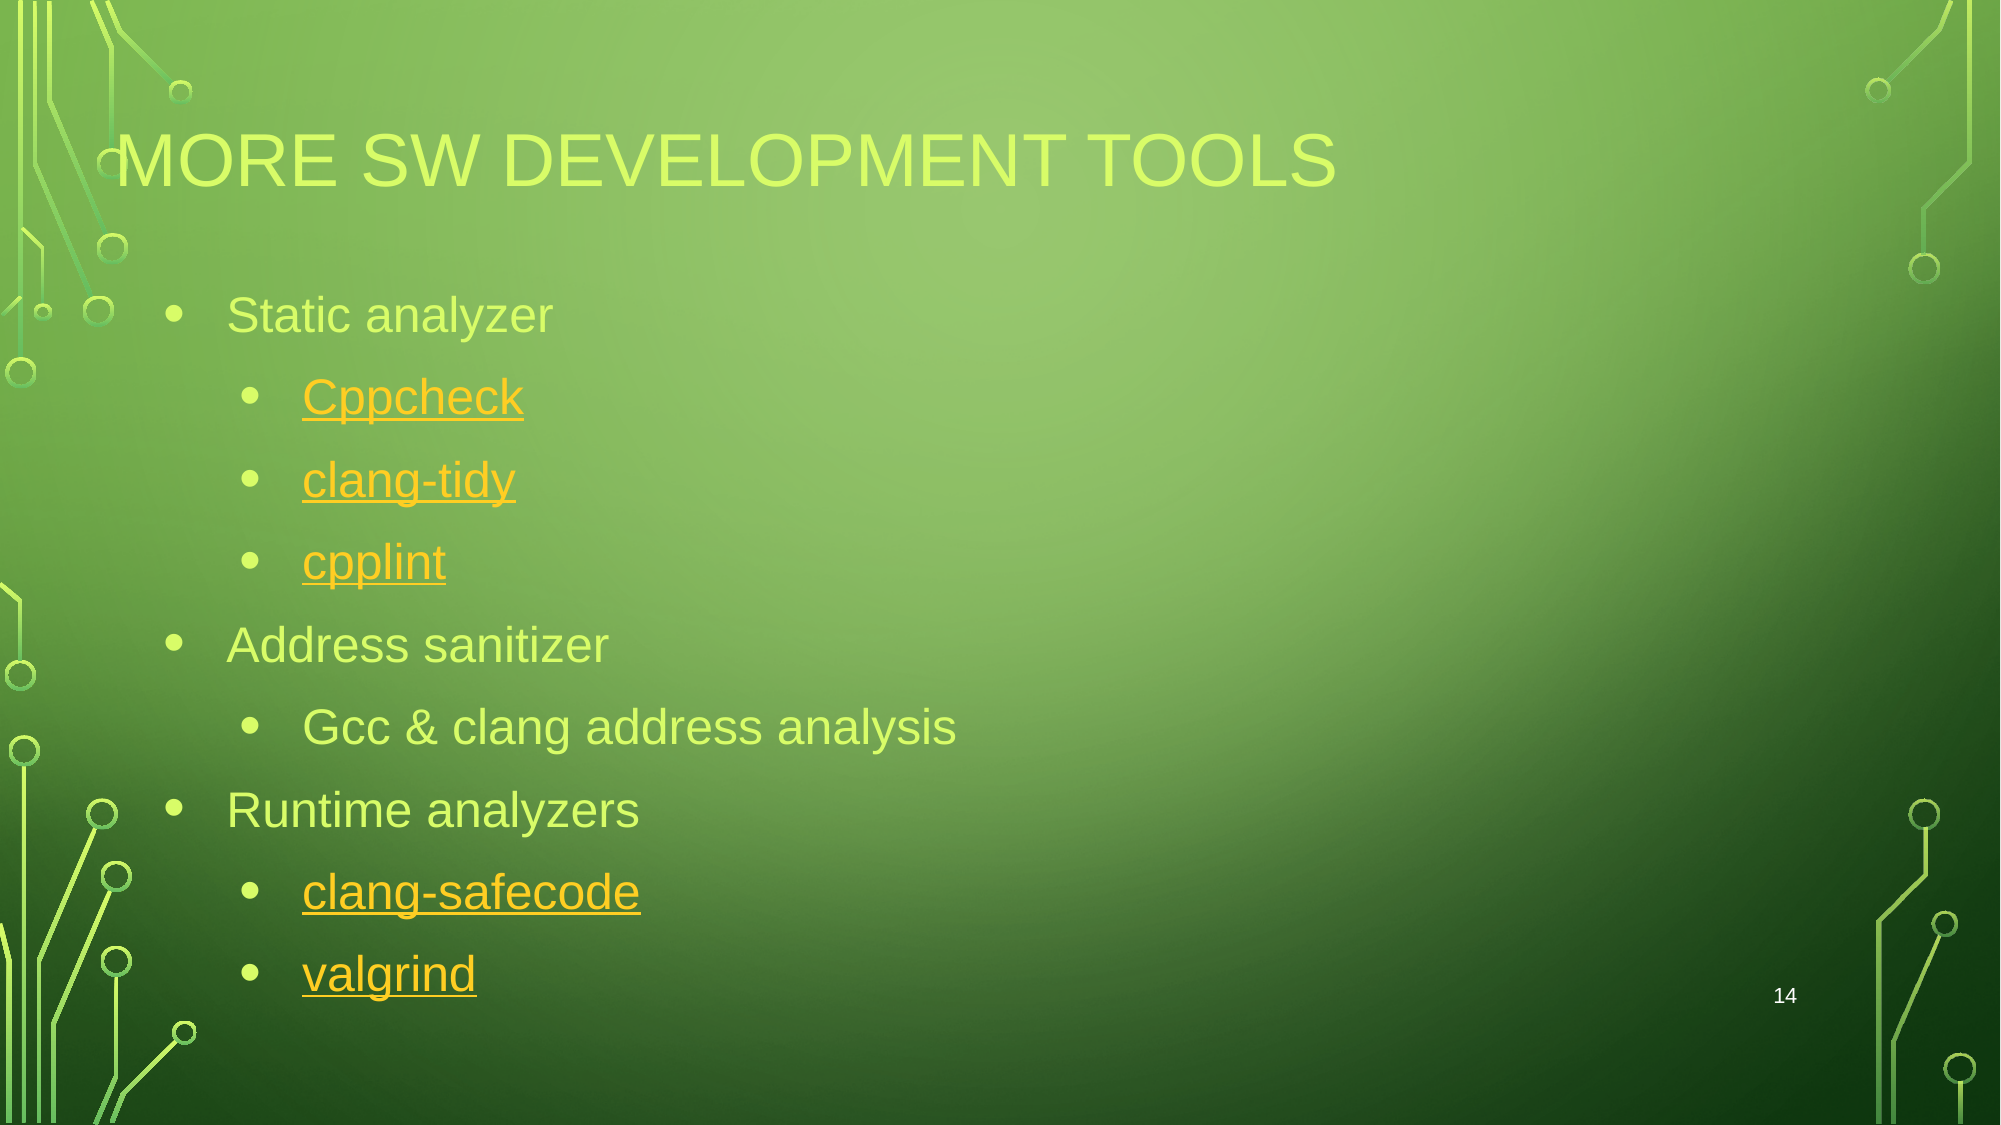

# More SW development tools
Static analyzer
Cppcheck
clang-tidy
cpplint
Address sanitizer
Gcc & clang address analysis
Runtime analyzers
clang-safecode
valgrind

14